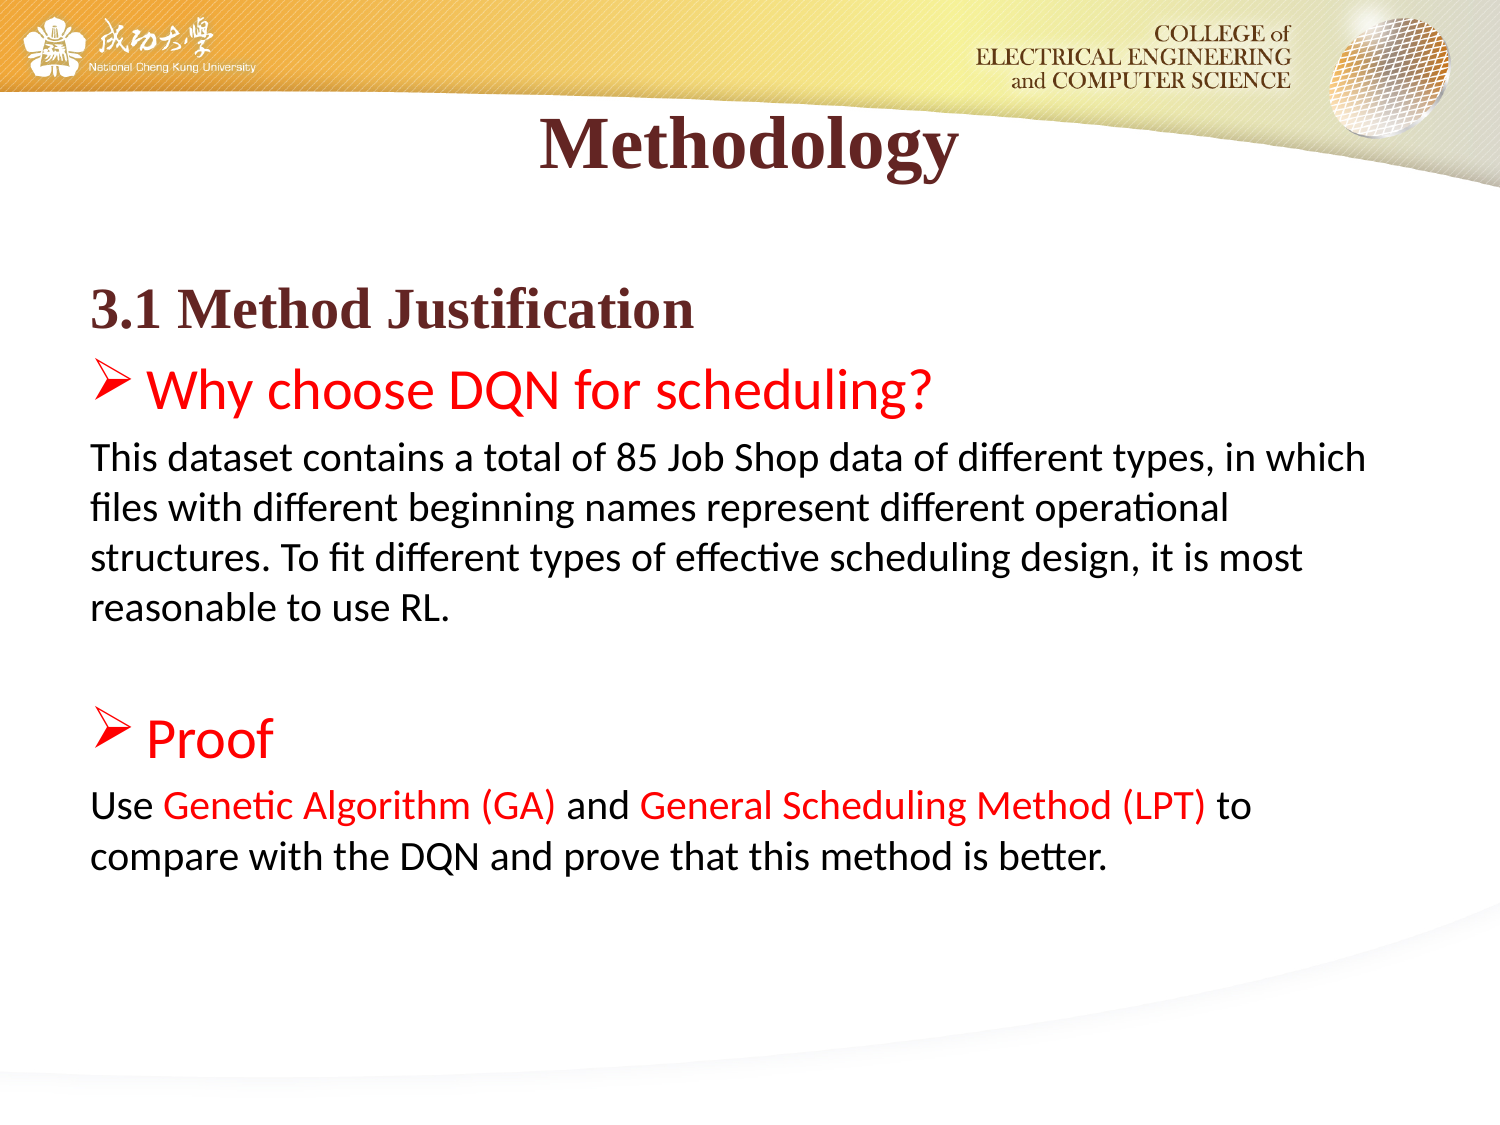

# Methodology
3.1 Method Justification
Why choose DQN for scheduling?
This dataset contains a total of 85 Job Shop data of different types, in which files with different beginning names represent different operational structures. To fit different types of effective scheduling design, it is most reasonable to use RL.

Proof
Use Genetic Algorithm (GA) and General Scheduling Method (LPT) to compare with the DQN and prove that this method is better.